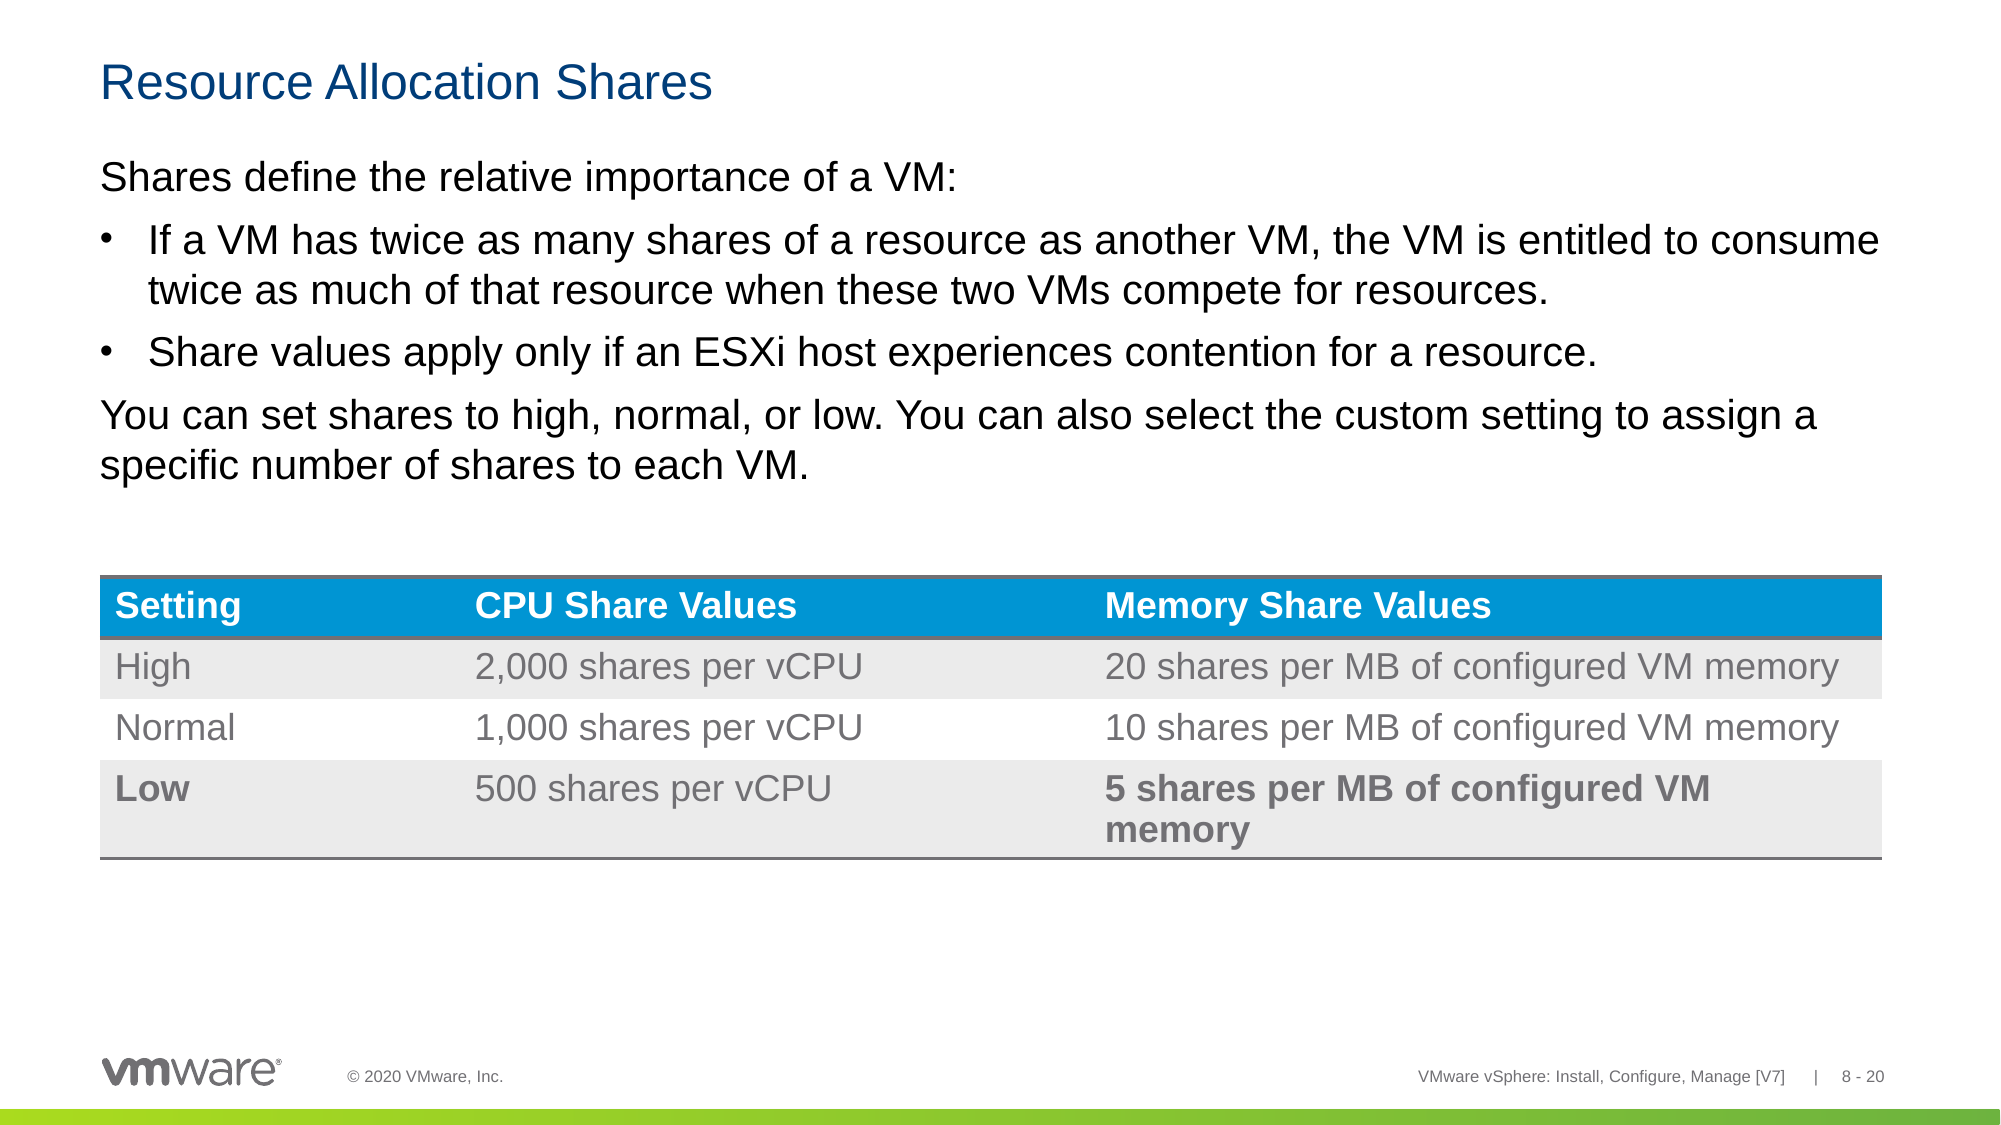

# Resource Allocation Shares
Shares define the relative importance of a VM:
If a VM has twice as many shares of a resource as another VM, the VM is entitled to consume twice as much of that resource when these two VMs compete for resources.
Share values apply only if an ESXi host experiences contention for a resource.
You can set shares to high, normal, or low. You can also select the custom setting to assign a specific number of shares to each VM.
| Setting | CPU Share Values | Memory Share Values |
| --- | --- | --- |
| High | 2,000 shares per vCPU | 20 shares per MB of configured VM memory |
| Normal | 1,000 shares per vCPU | 10 shares per MB of configured VM memory |
| Low | 500 shares per vCPU | 5 shares per MB of configured VM memory |
VMware vSphere: Install, Configure, Manage [V7]      |     8 - 20